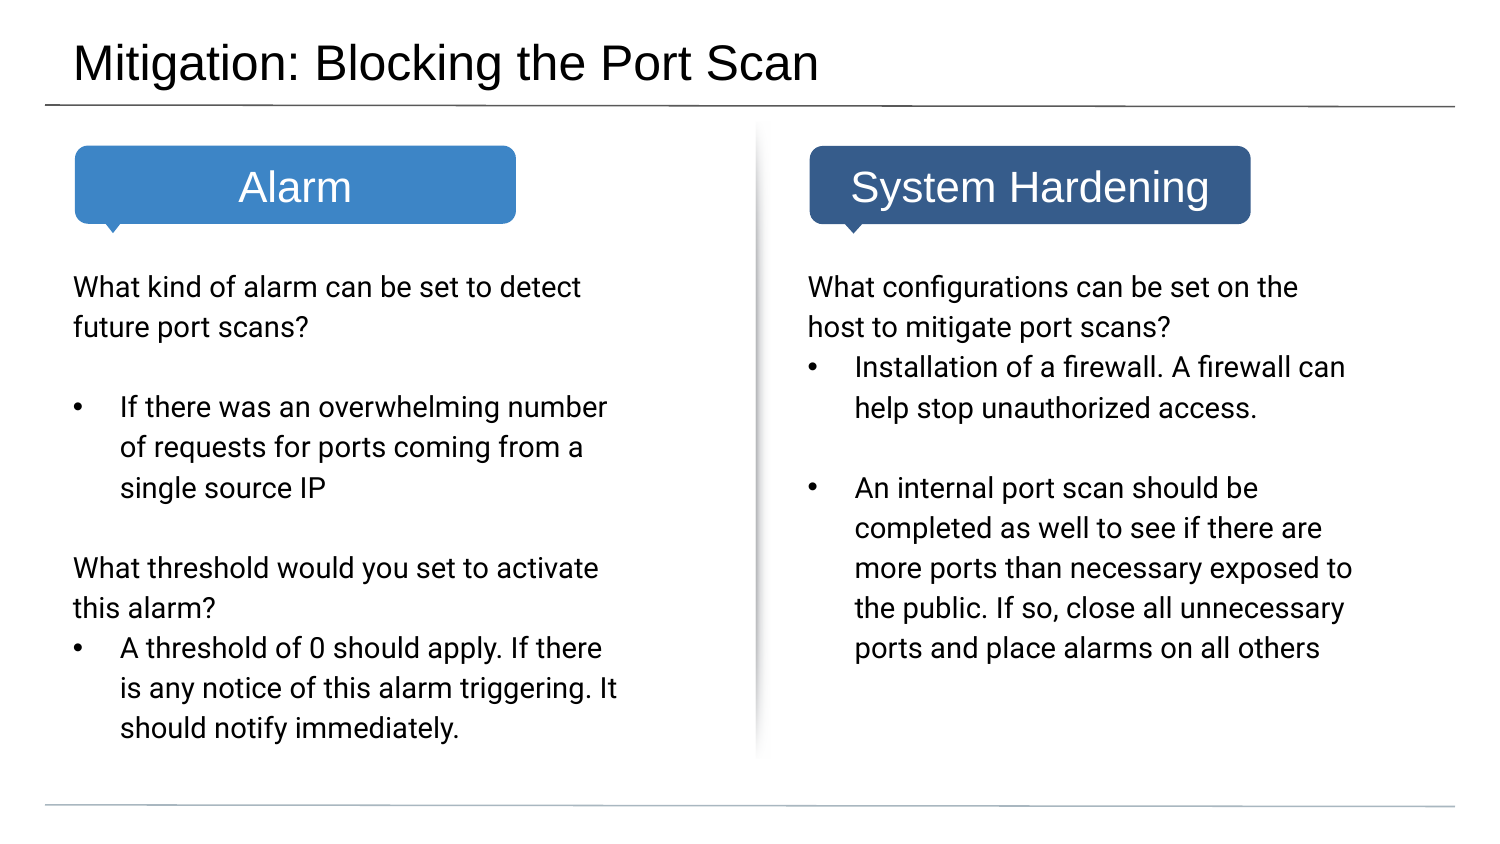

# Mitigation: Blocking the Port Scan
What kind of alarm can be set to detect future port scans?

If there was an overwhelming number of requests for ports coming from a single source IP

What threshold would you set to activate this alarm?
A threshold of 0 should apply. If there is any notice of this alarm triggering. It should notify immediately.
What configurations can be set on the host to mitigate port scans?
Installation of a firewall. A firewall can help stop unauthorized access.

An internal port scan should be completed as well to see if there are more ports than necessary exposed to the public. If so, close all unnecessary ports and place alarms on all others